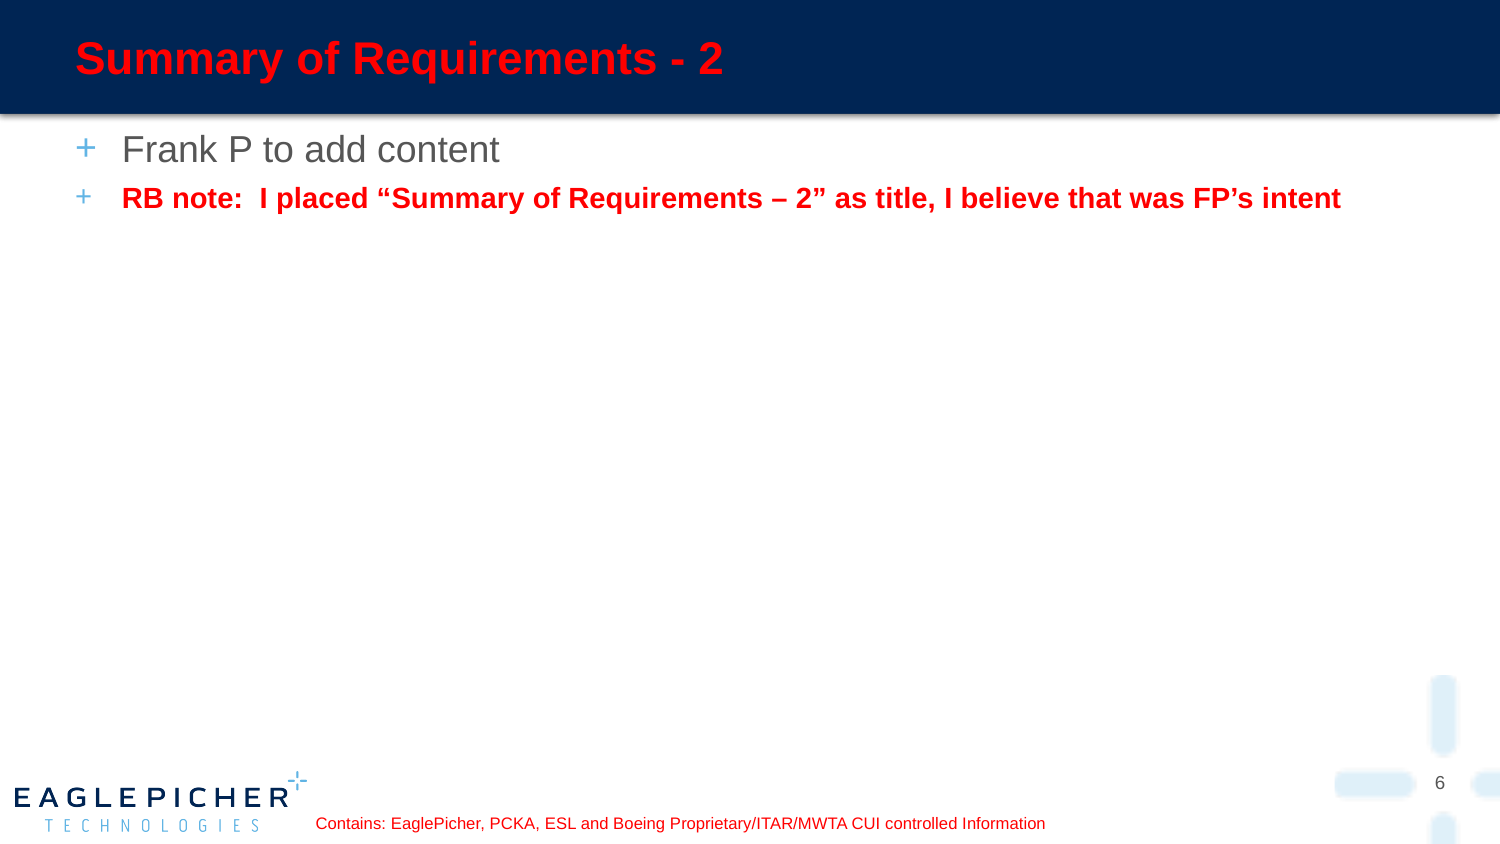

# Summary of Requirements - 2
Frank P to add content
RB note:  I placed “Summary of Requirements – 2” as title, I believe that was FP’s intent